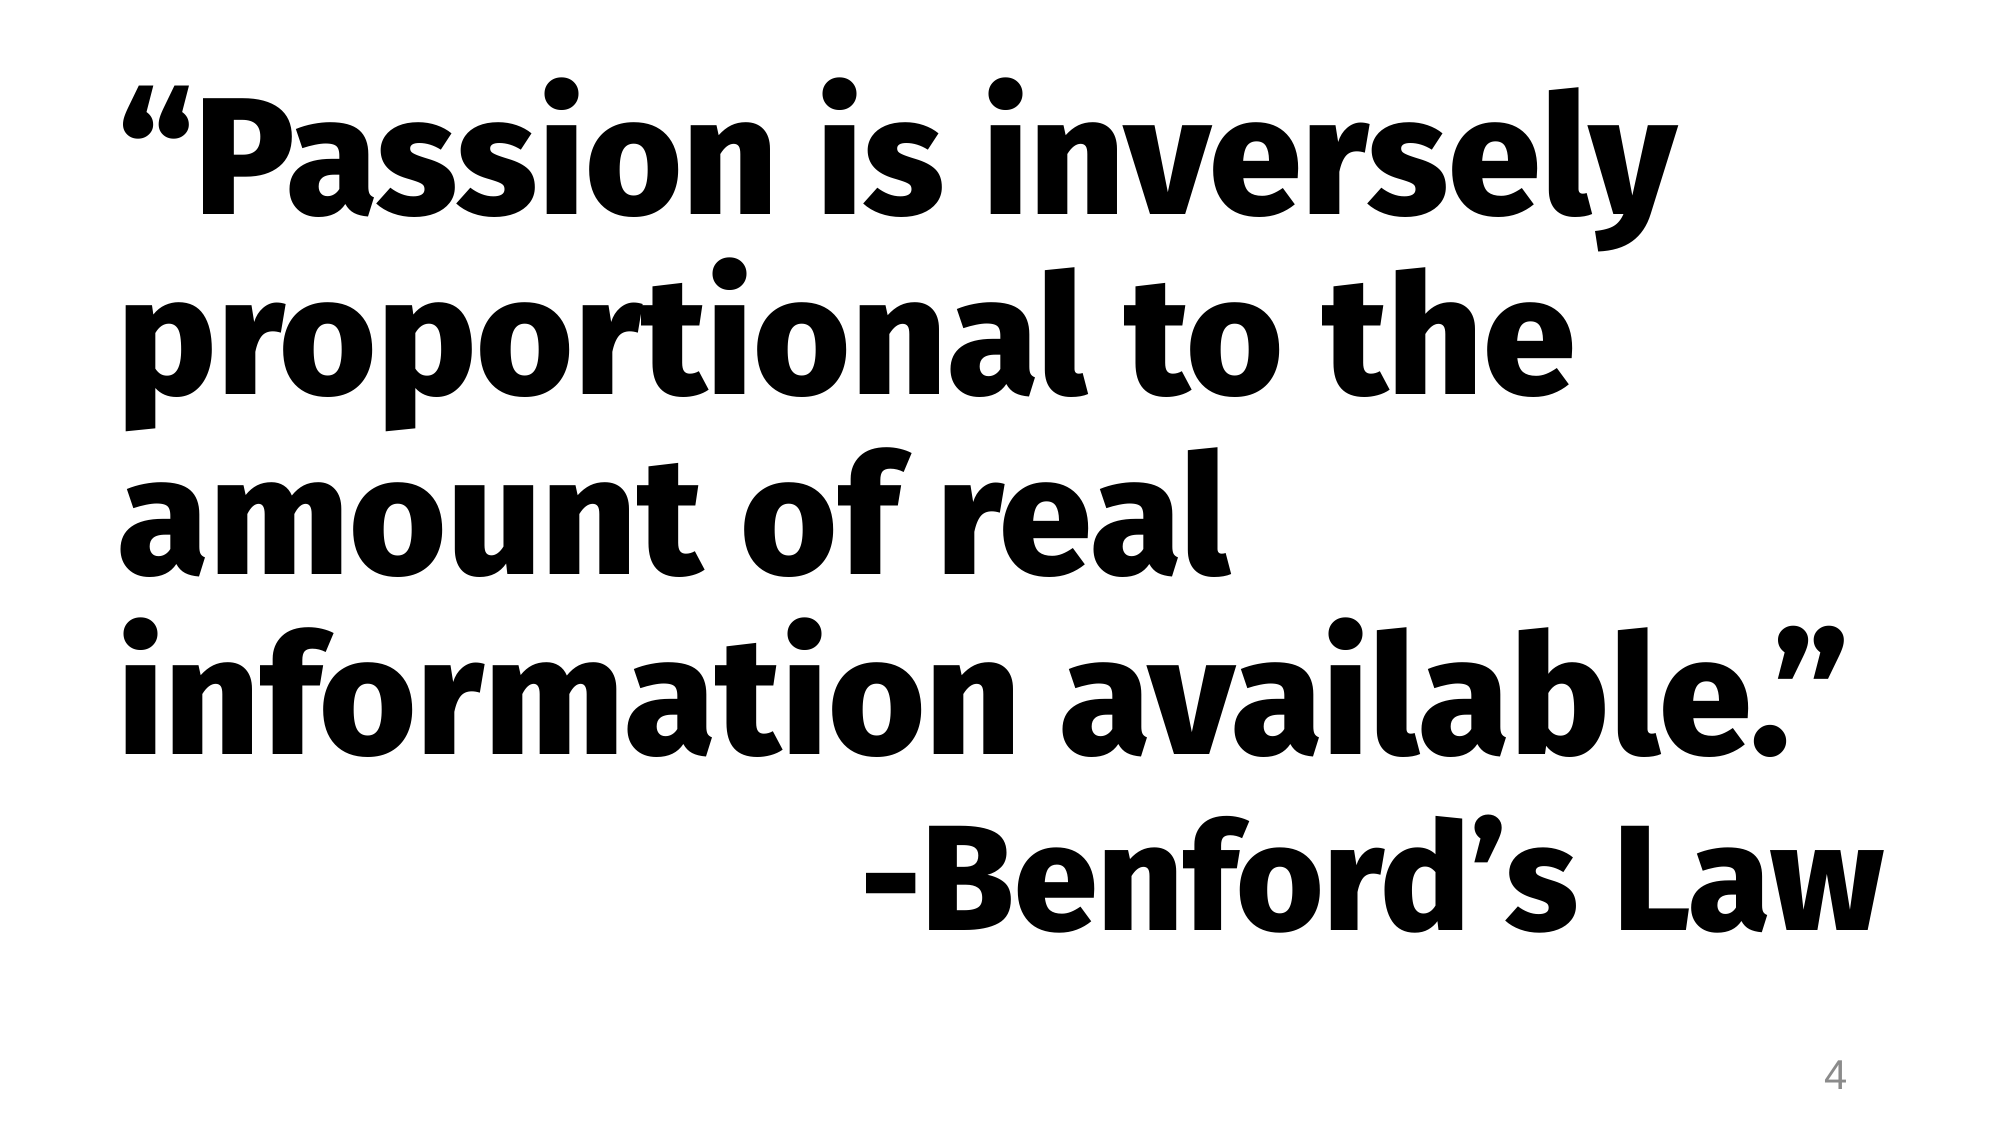

“Passion is inversely proportional to the amount of real information available.”
-Benford’s Law
4